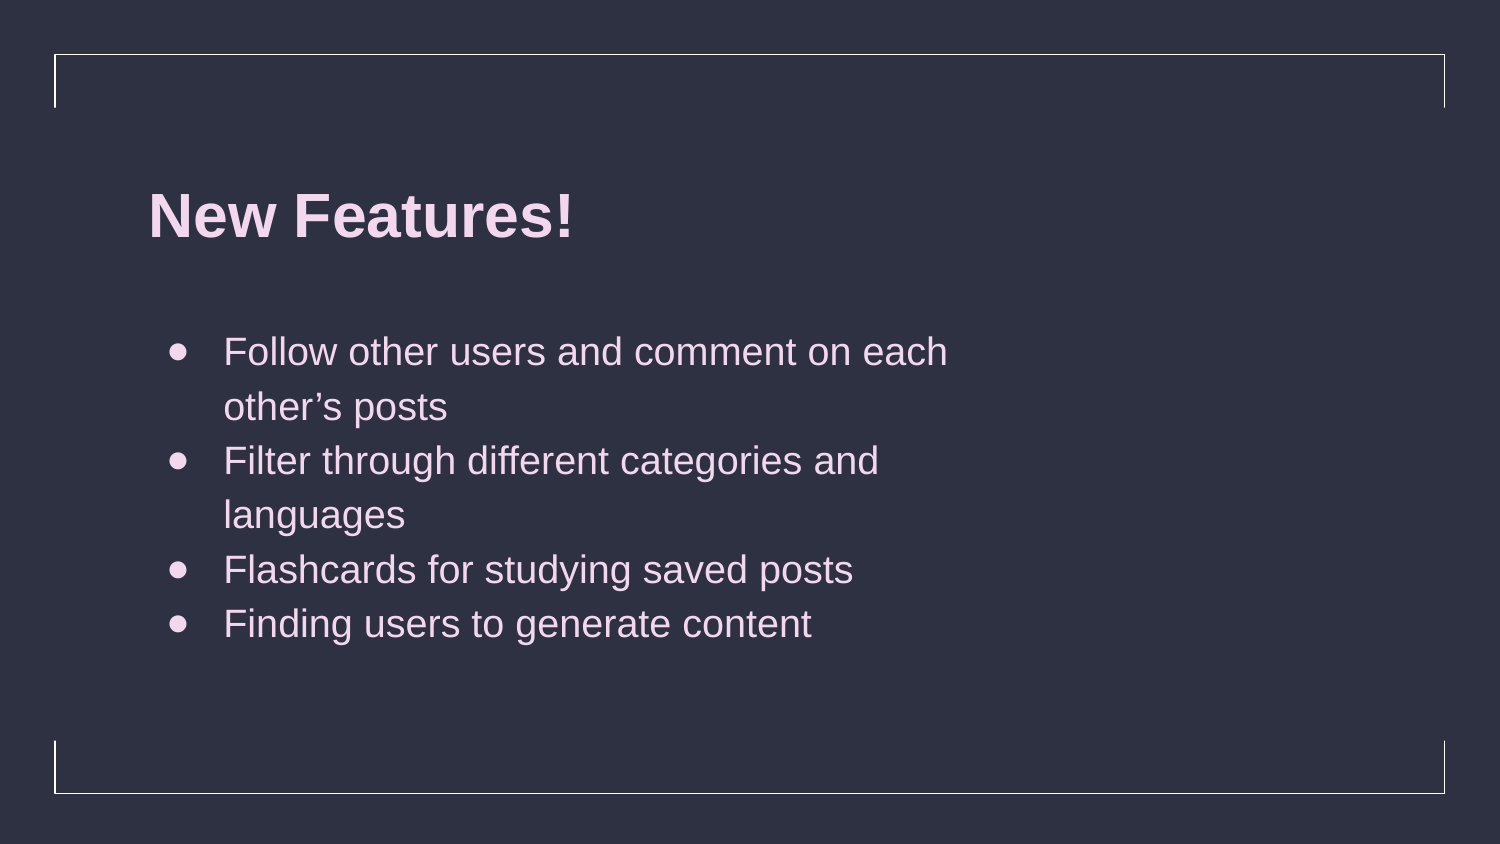

# New Features!
Follow other users and comment on each other’s posts
Filter through different categories and languages
Flashcards for studying saved posts
Finding users to generate content